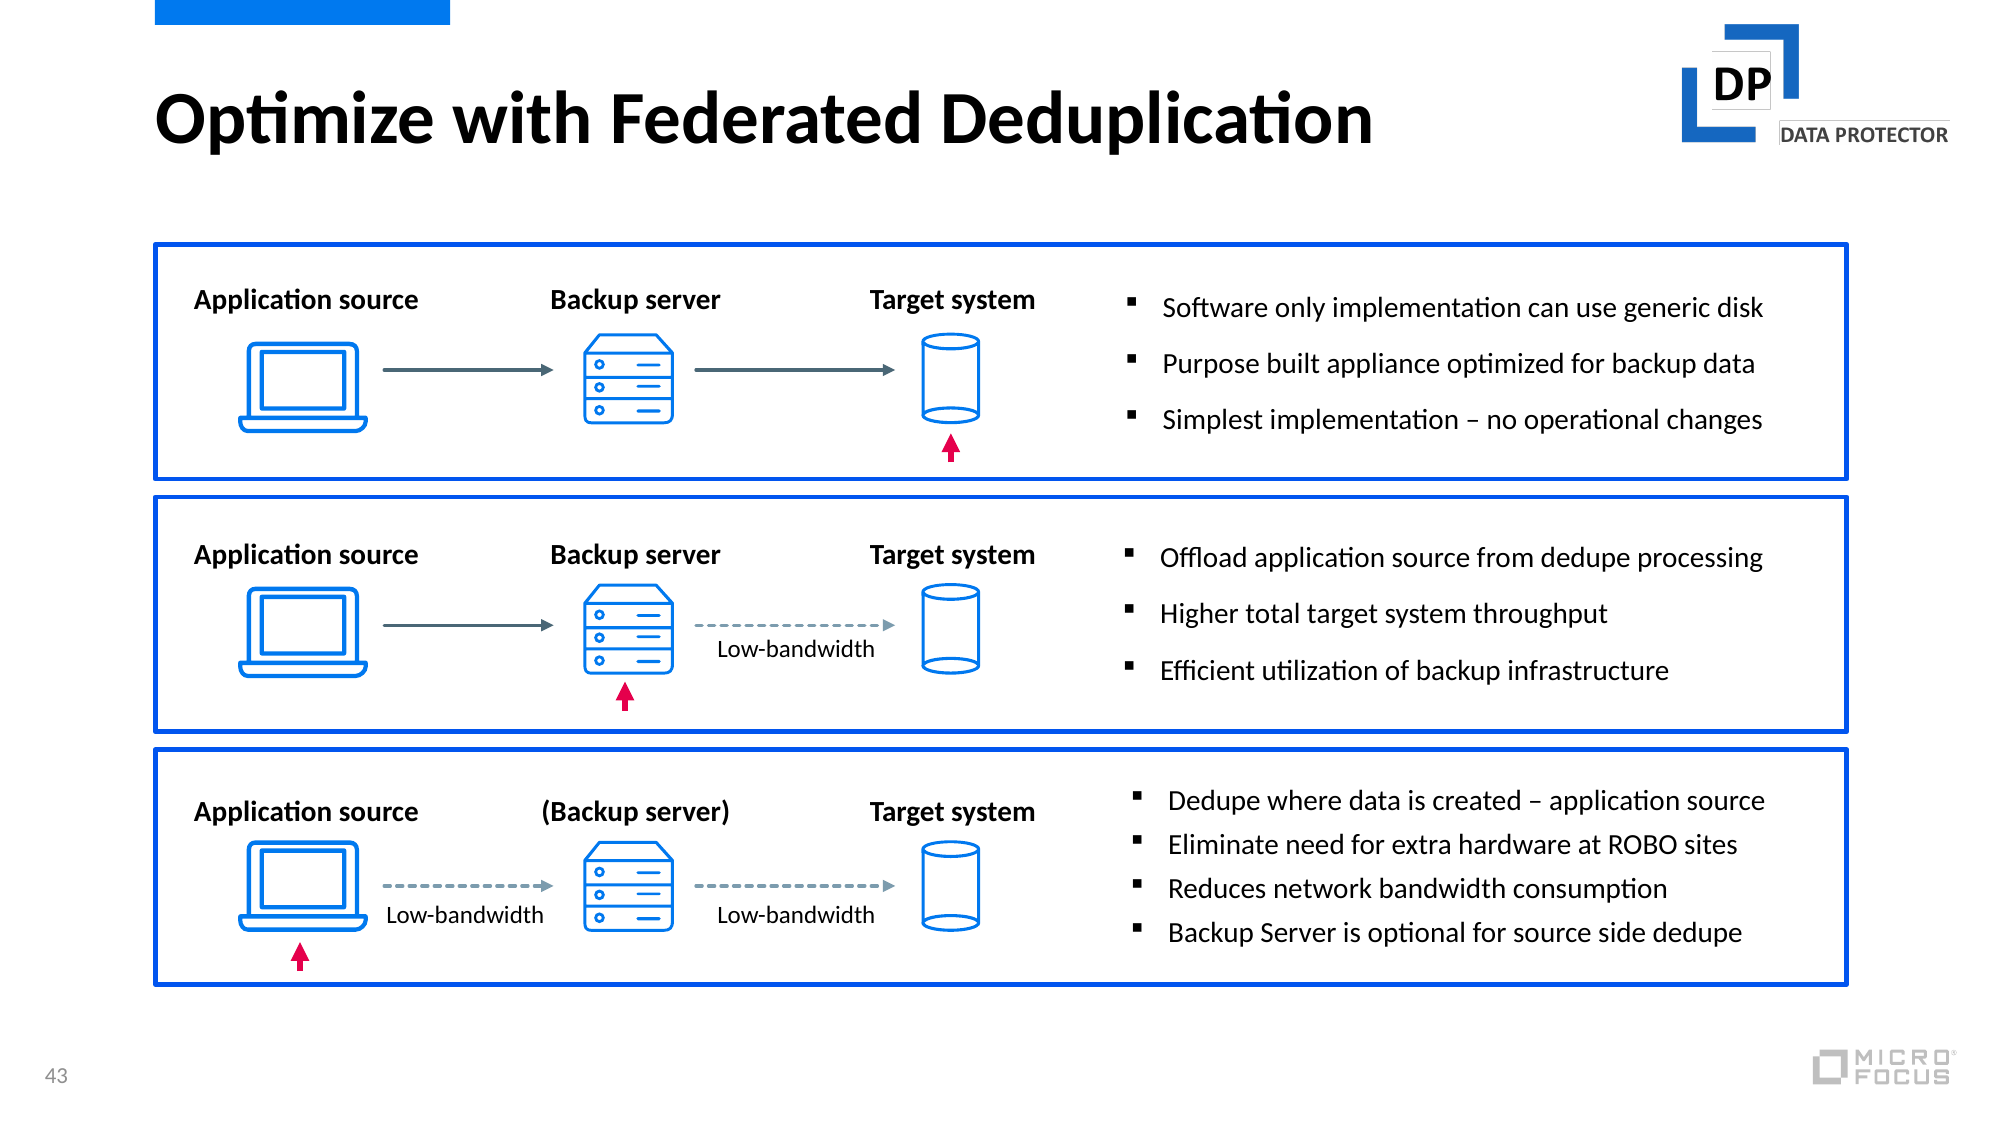

# Optimize with Federated Deduplication

Application source
Backup server
Target system
Software only implementation can use generic disk
Purpose built appliance optimized for backup data
Simplest implementation – no operational changes

Application source
Backup server
Target system
Offload application source from dedupe processing
Higher total target system throughput
Efficient utilization of backup infrastructure

Low-bandwidth

Application source
(Backup server)
Target system
Dedupe where data is created – application source
Eliminate need for extra hardware at ROBO sites
Reduces network bandwidth consumption
Backup Server is optional for source side dedupe

Low-bandwidth
Low-bandwidth
43